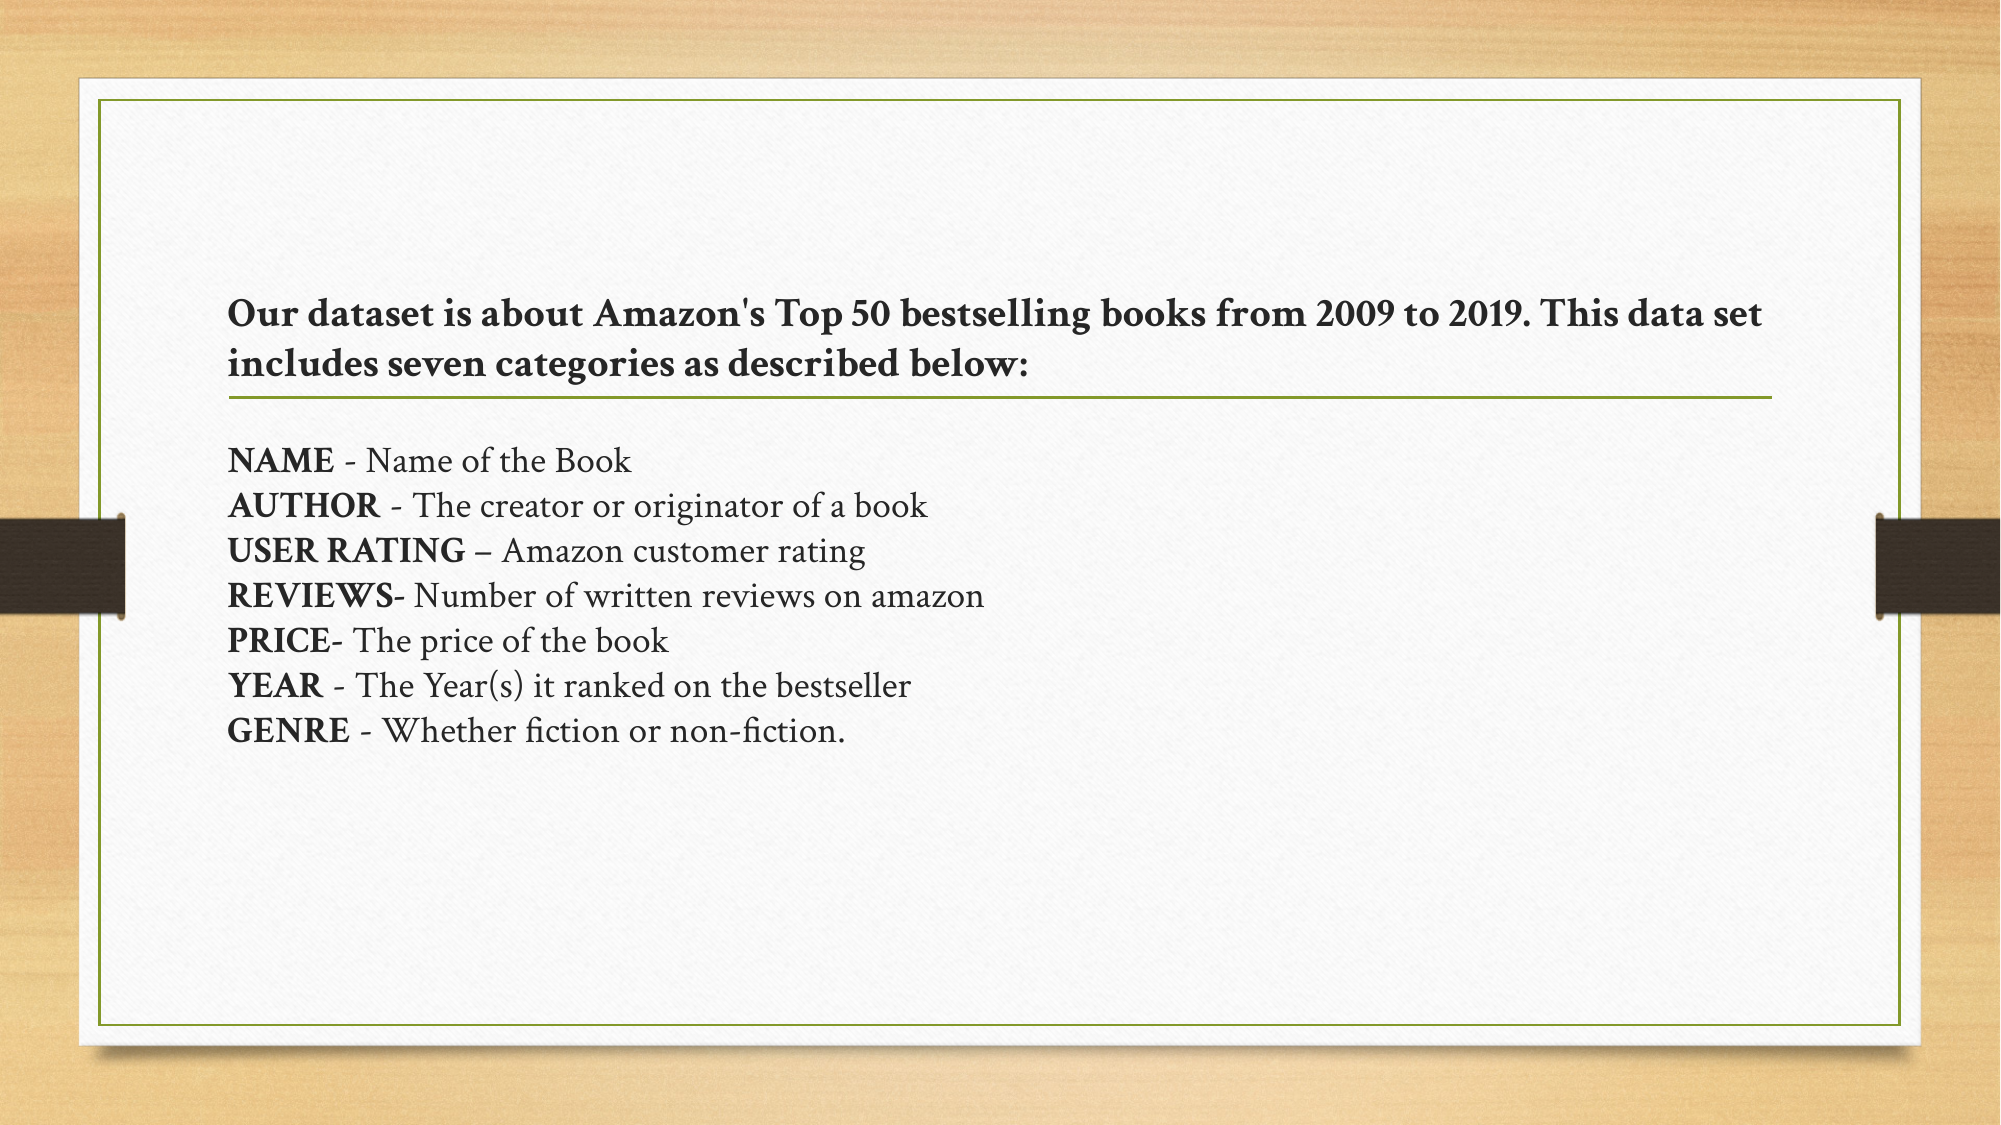

# Our dataset is about Amazon's Top 50 bestselling books from 2009 to 2019. This data set includes seven categories as described below: NAME - Name of the Book AUTHOR - The creator or originator of a book USER RATING – Amazon customer rating REVIEWS- Number of written reviews on amazon PRICE- The price of the book YEAR - The Year(s) it ranked on the bestseller GENRE - Whether fiction or non-fiction.